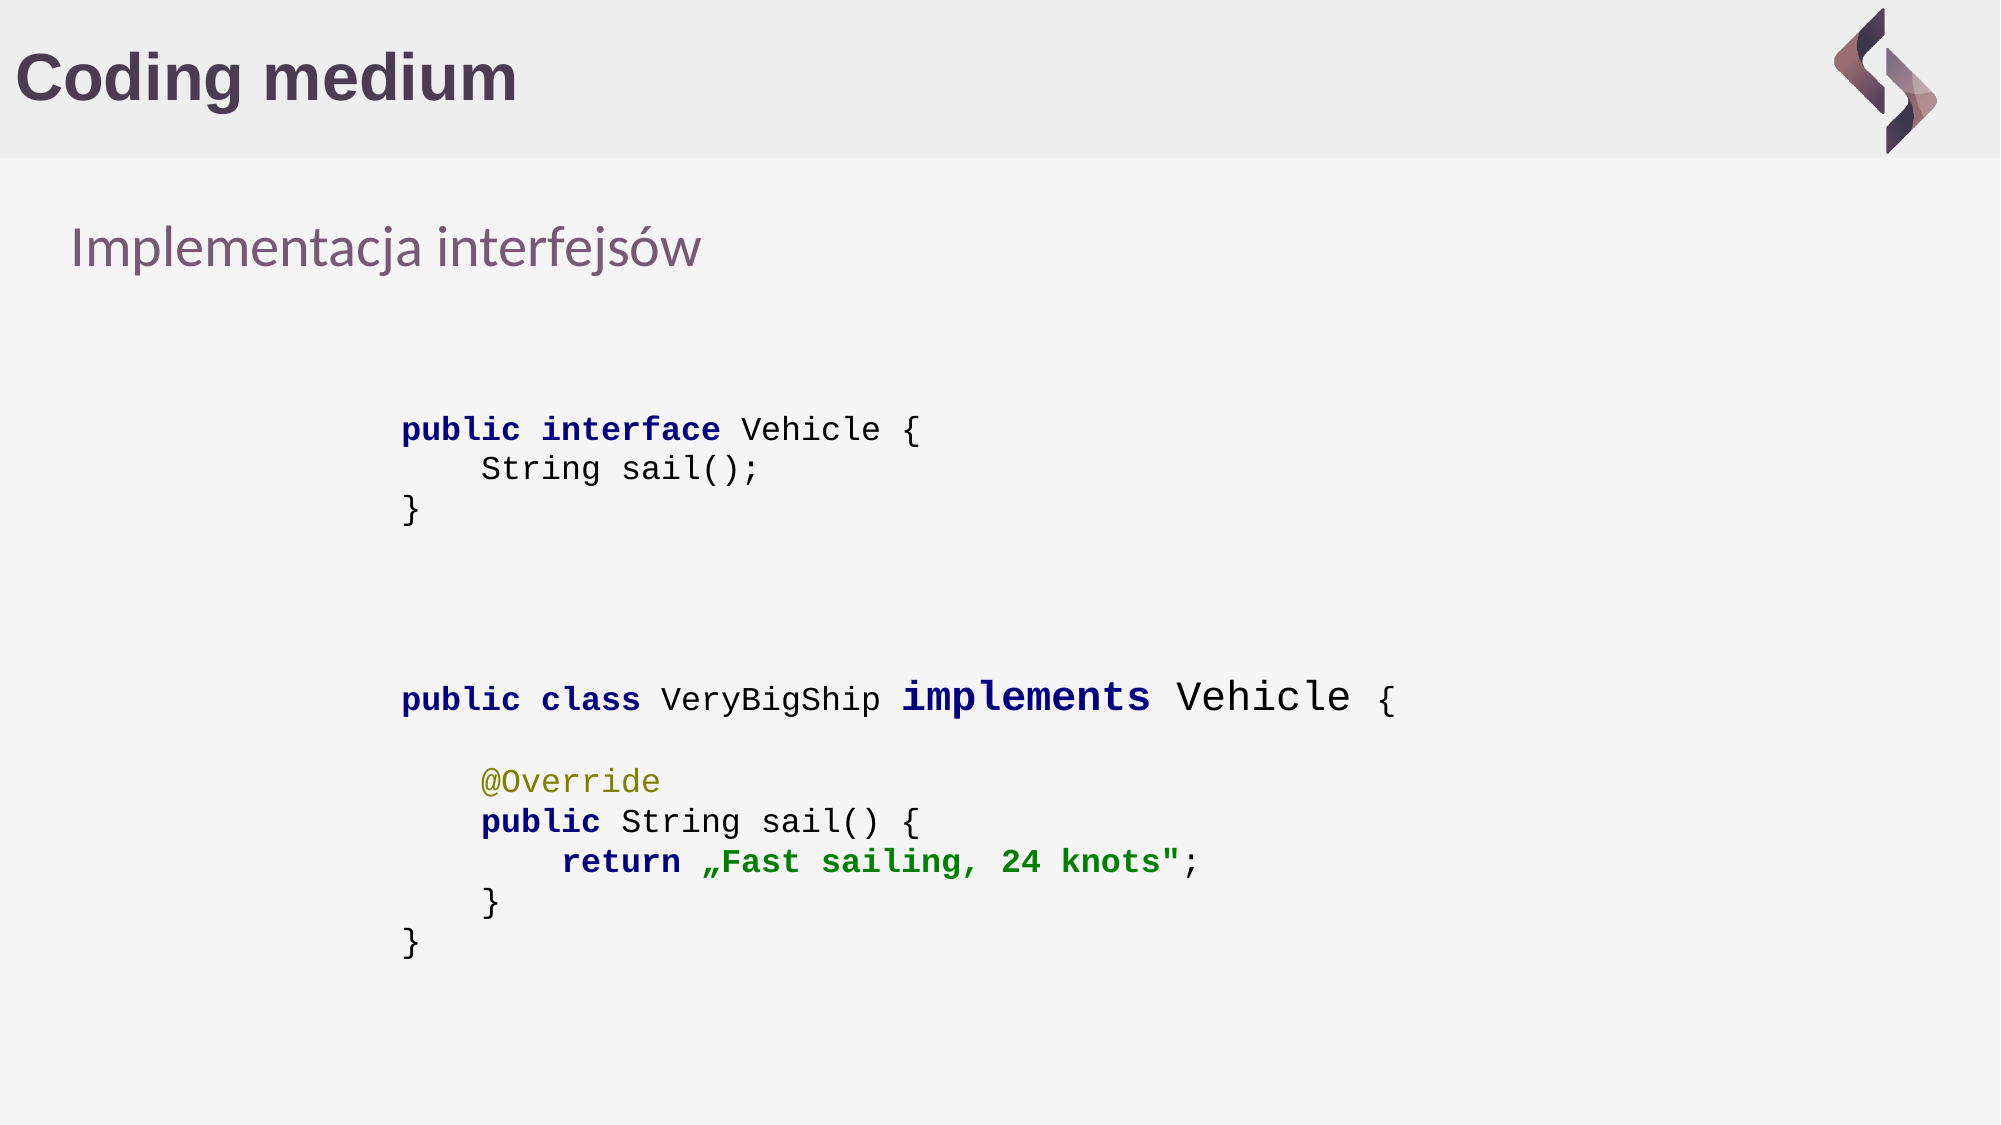

# Coding medium
Implementacja interfejsów
public interface Vehicle {
    String sail();
}

public class VeryBigShip implements Vehicle {
    @Override
    public String sail() {
        return „Fast sailing, 24 knots";
    }
}